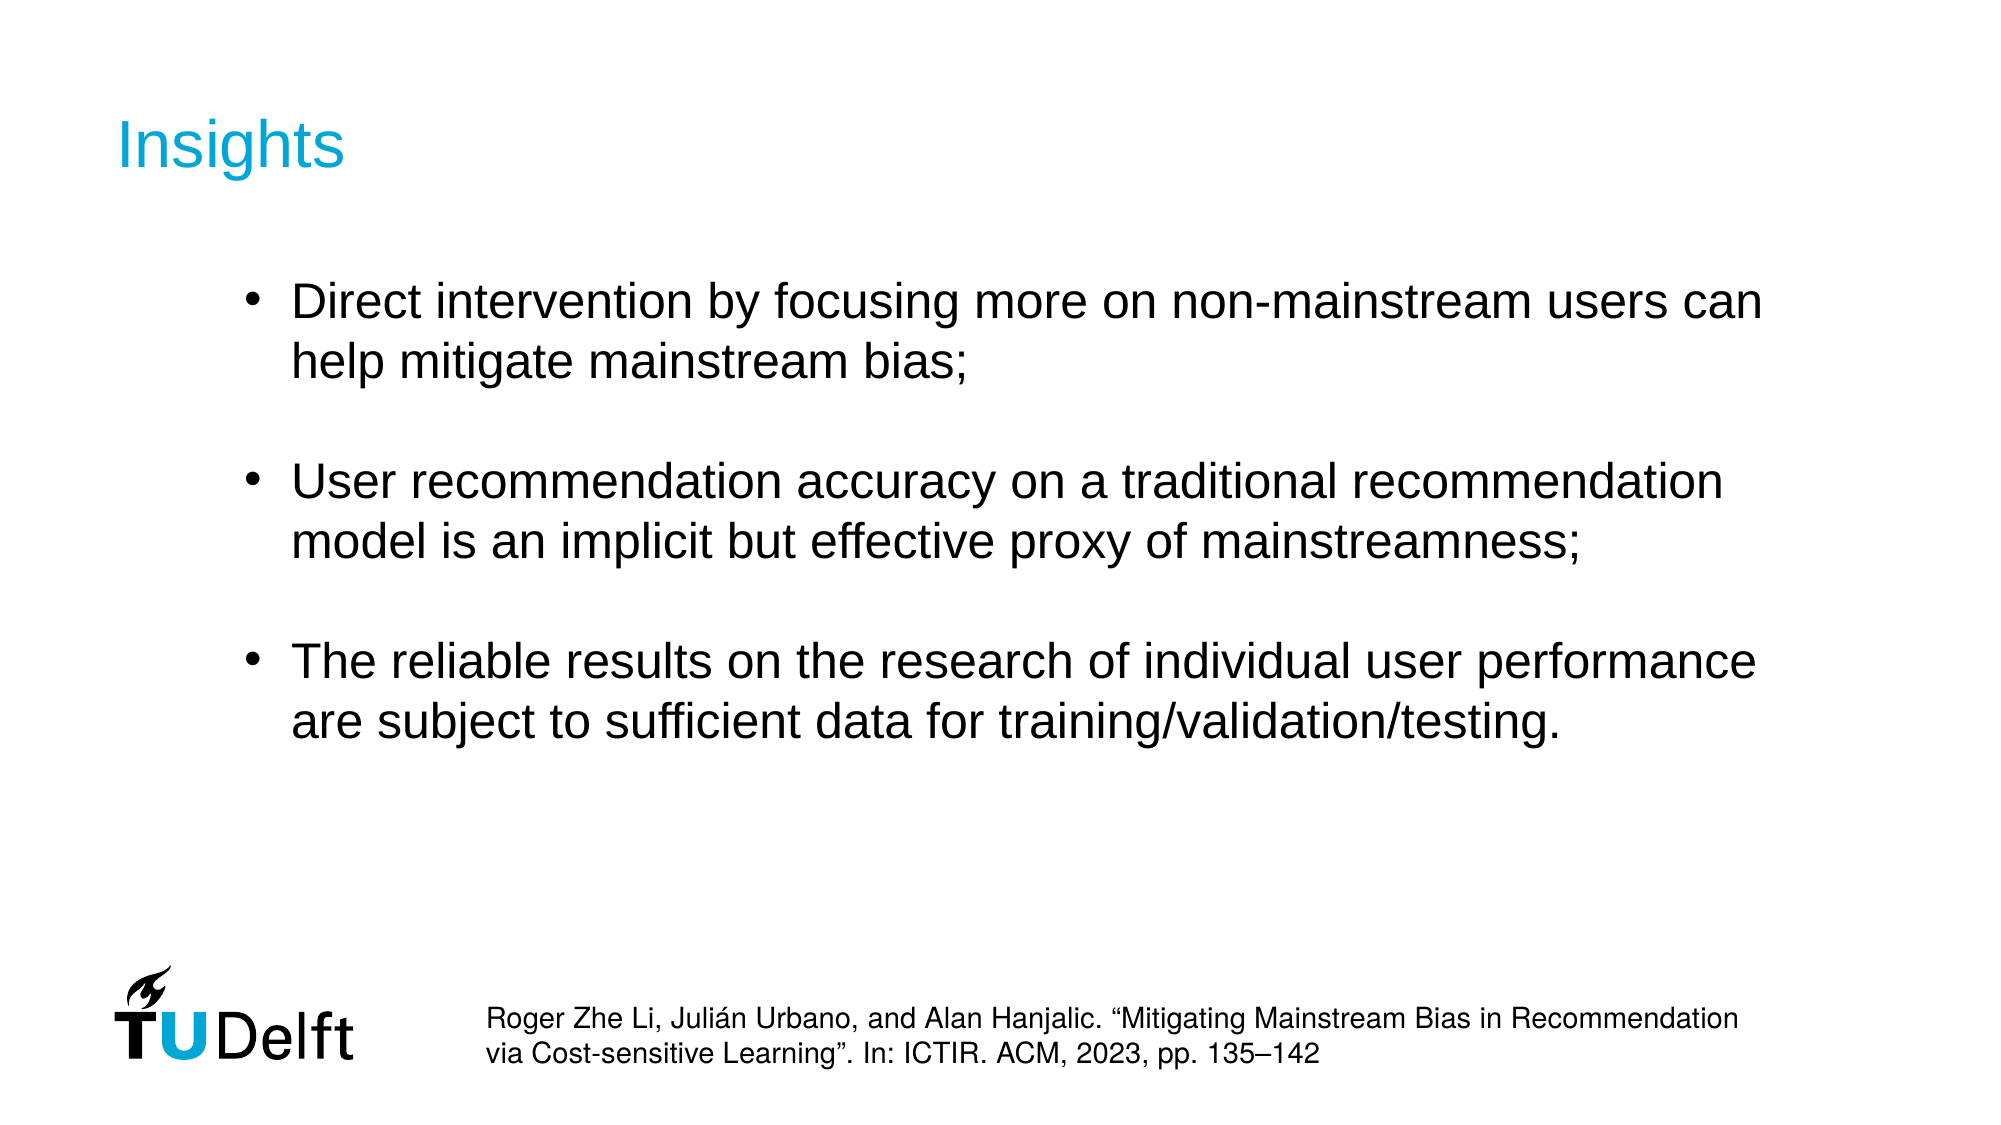

# Insights
Direct intervention by focusing more on non-mainstream users can help mitigate mainstream bias;

User recommendation accuracy on a traditional recommendation model is an implicit but effective proxy of mainstreamness;

The reliable results on the research of individual user performance are subject to sufficient data for training/validation/testing.

Roger Zhe Li, Julián Urbano, and Alan Hanjalic. “Mitigating Mainstream Bias in Recommendation via Cost-sensitive Learning”. In: ICTIR. ACM, 2023, pp. 135–142